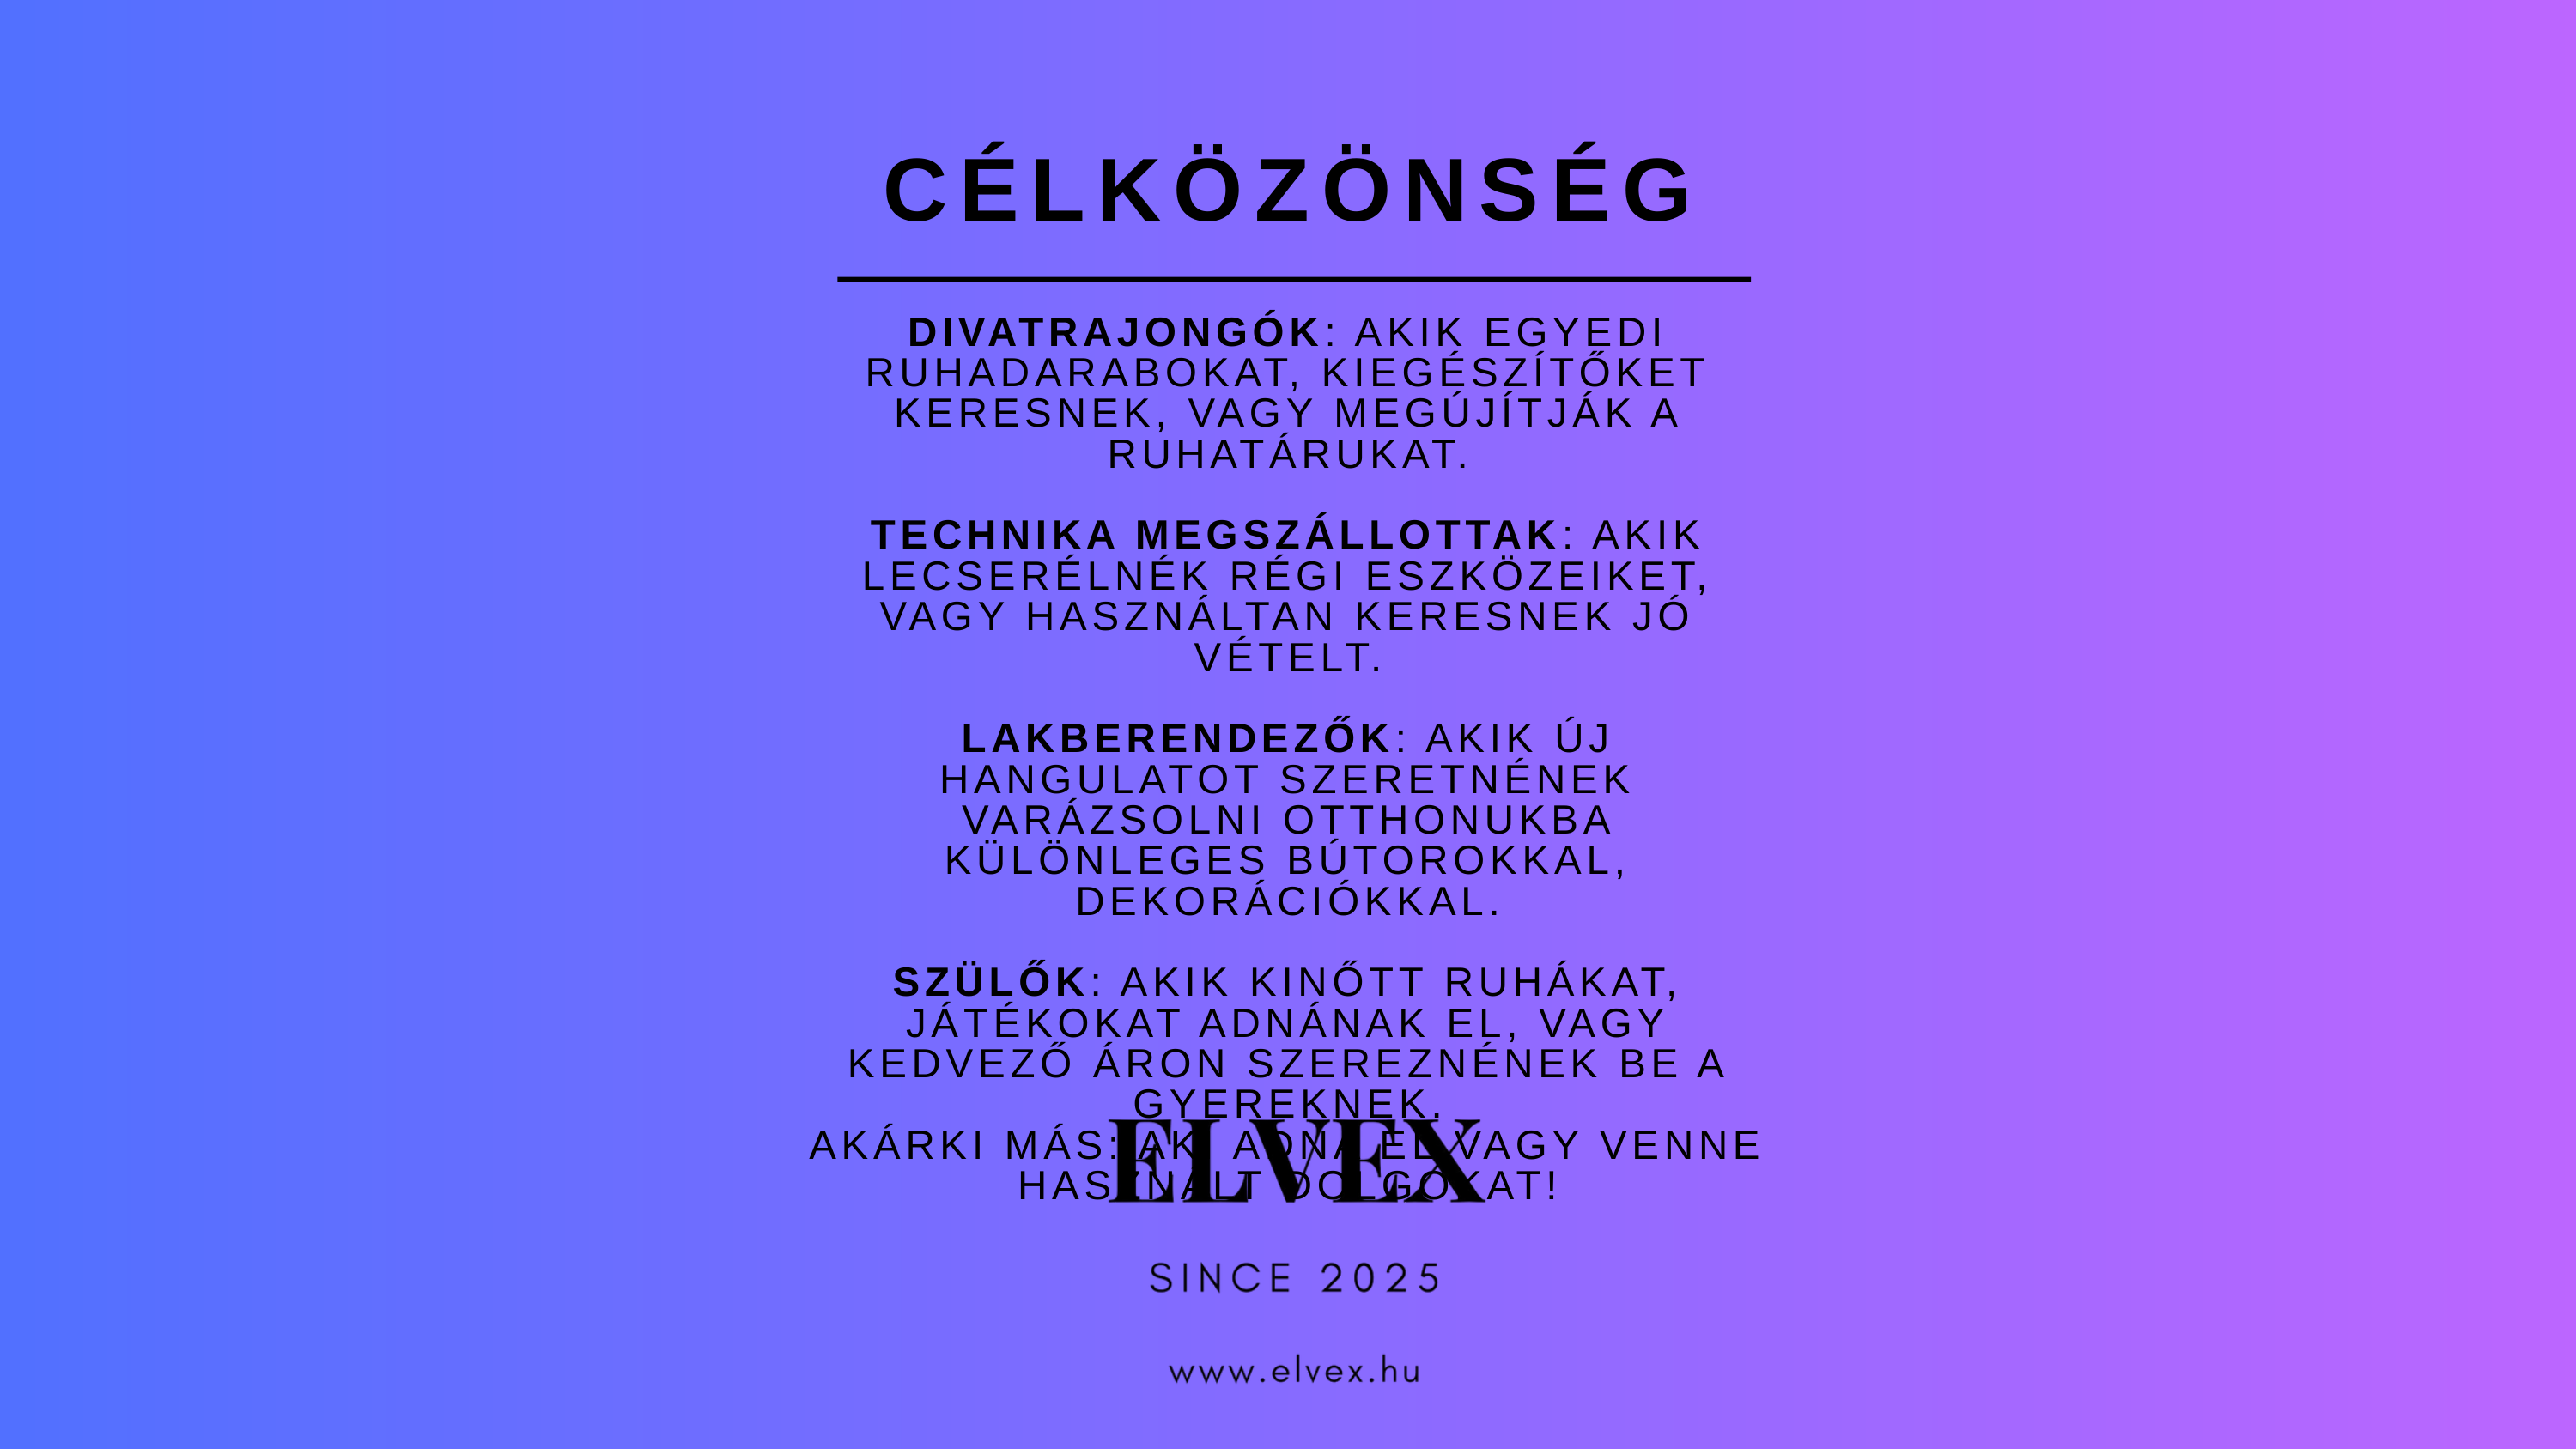

CÉLKÖZÖNSÉG

DIVATRAJONGÓK: AKIK EGYEDI RUHADARABOKAT, KIEGÉSZÍTŐKET KERESNEK, VAGY MEGÚJÍTJÁK A RUHATÁRUKAT.

TECHNIKA MEGSZÁLLOTTAK: AKIK LECSERÉLNÉK RÉGI ESZKÖZEIKET, VAGY HASZNÁLTAN KERESNEK JÓ VÉTELT.

LAKBERENDEZŐK: AKIK ÚJ HANGULATOT SZERETNÉNEK VARÁZSOLNI OTTHONUKBA KÜLÖNLEGES BÚTOROKKAL, DEKORÁCIÓKKAL.

SZÜLŐK: AKIK KINŐTT RUHÁKAT, JÁTÉKOKAT ADNÁNAK EL, VAGY KEDVEZŐ ÁRON SZEREZNÉNEK BE A GYEREKNEK.
AKÁRKI MÁS: AKI ADNA EL VAGY VENNE HASZNÁLT DOLGOKAT!